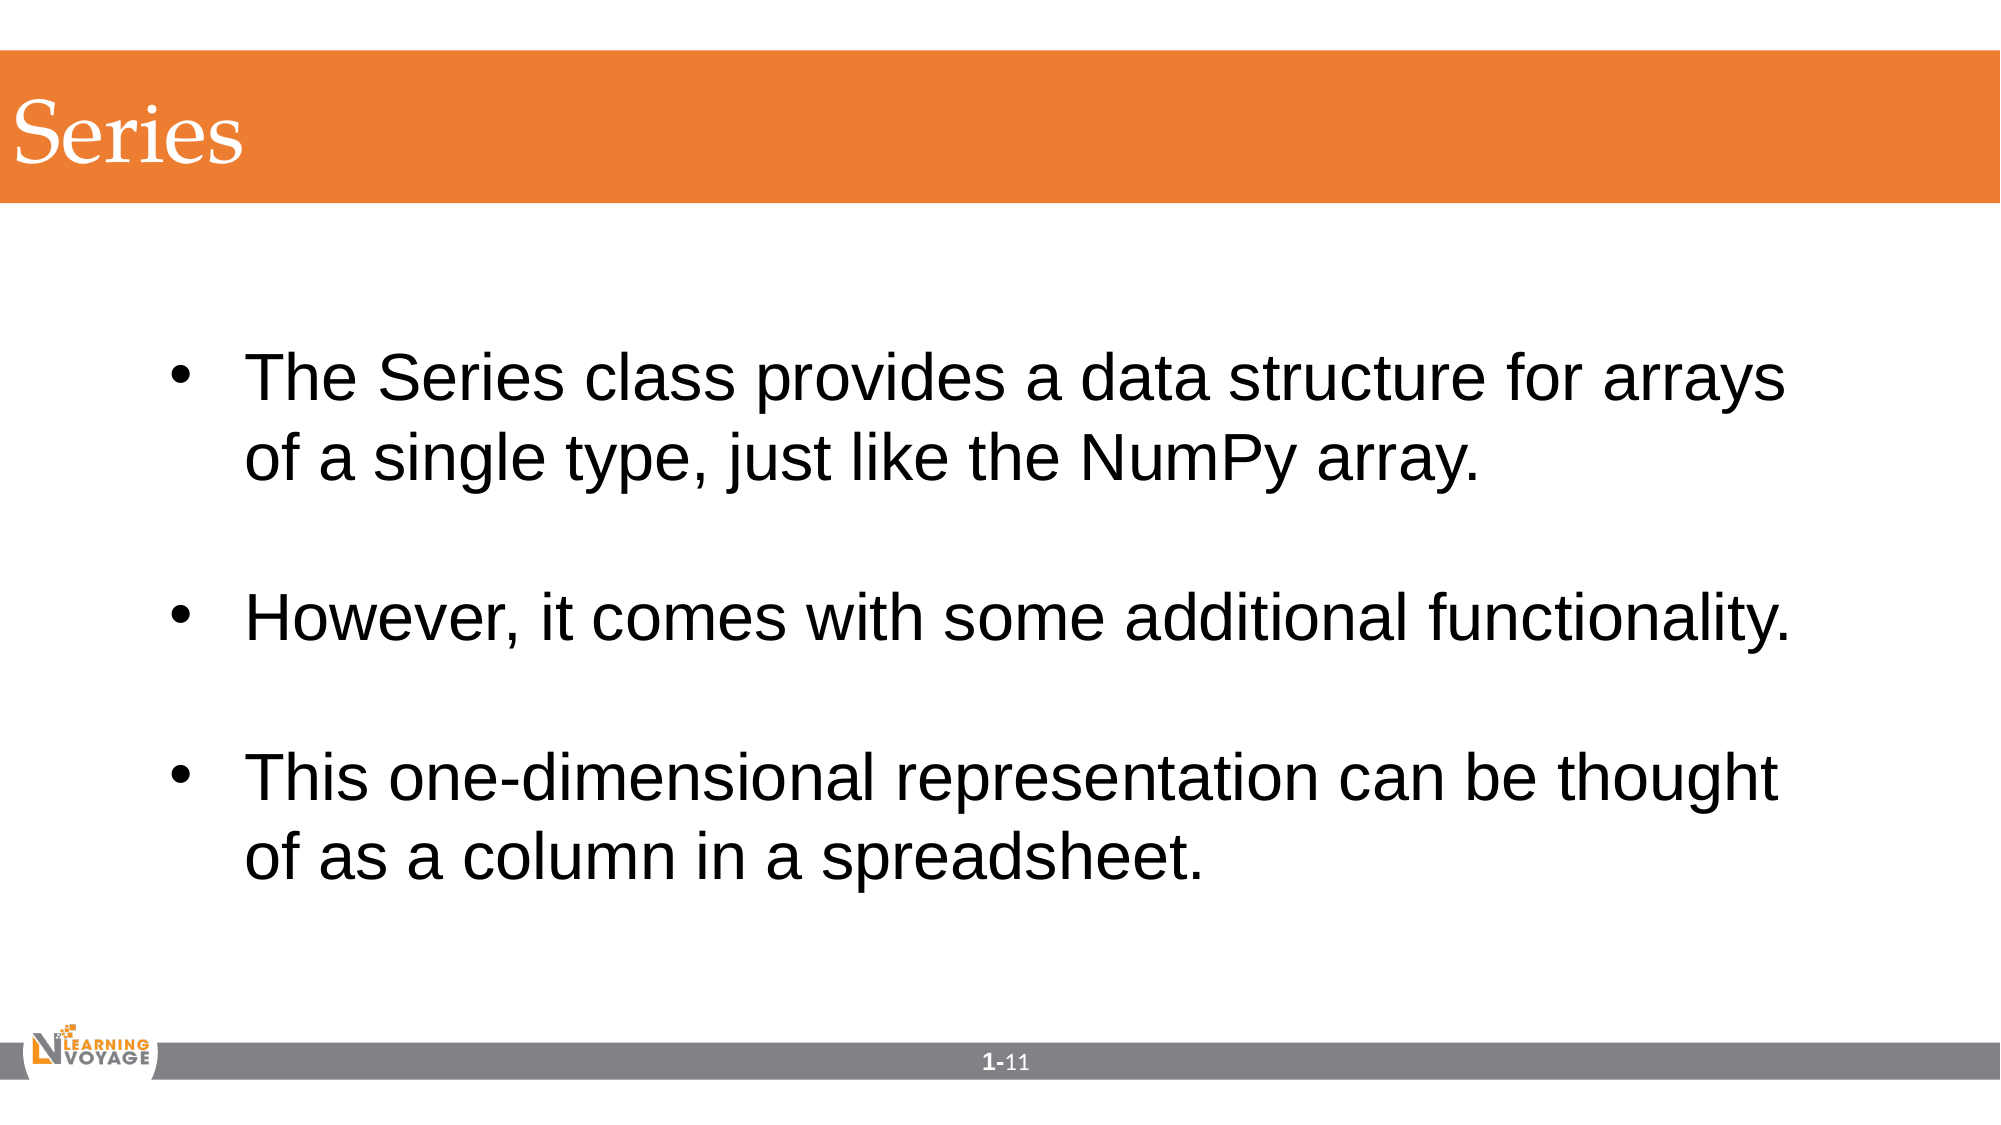

Series
The Series class provides a data structure for arrays of a single type, just like the NumPy array.

However, it comes with some additional functionality.

This one-dimensional representation can be thought of as a column in a spreadsheet.
1-11